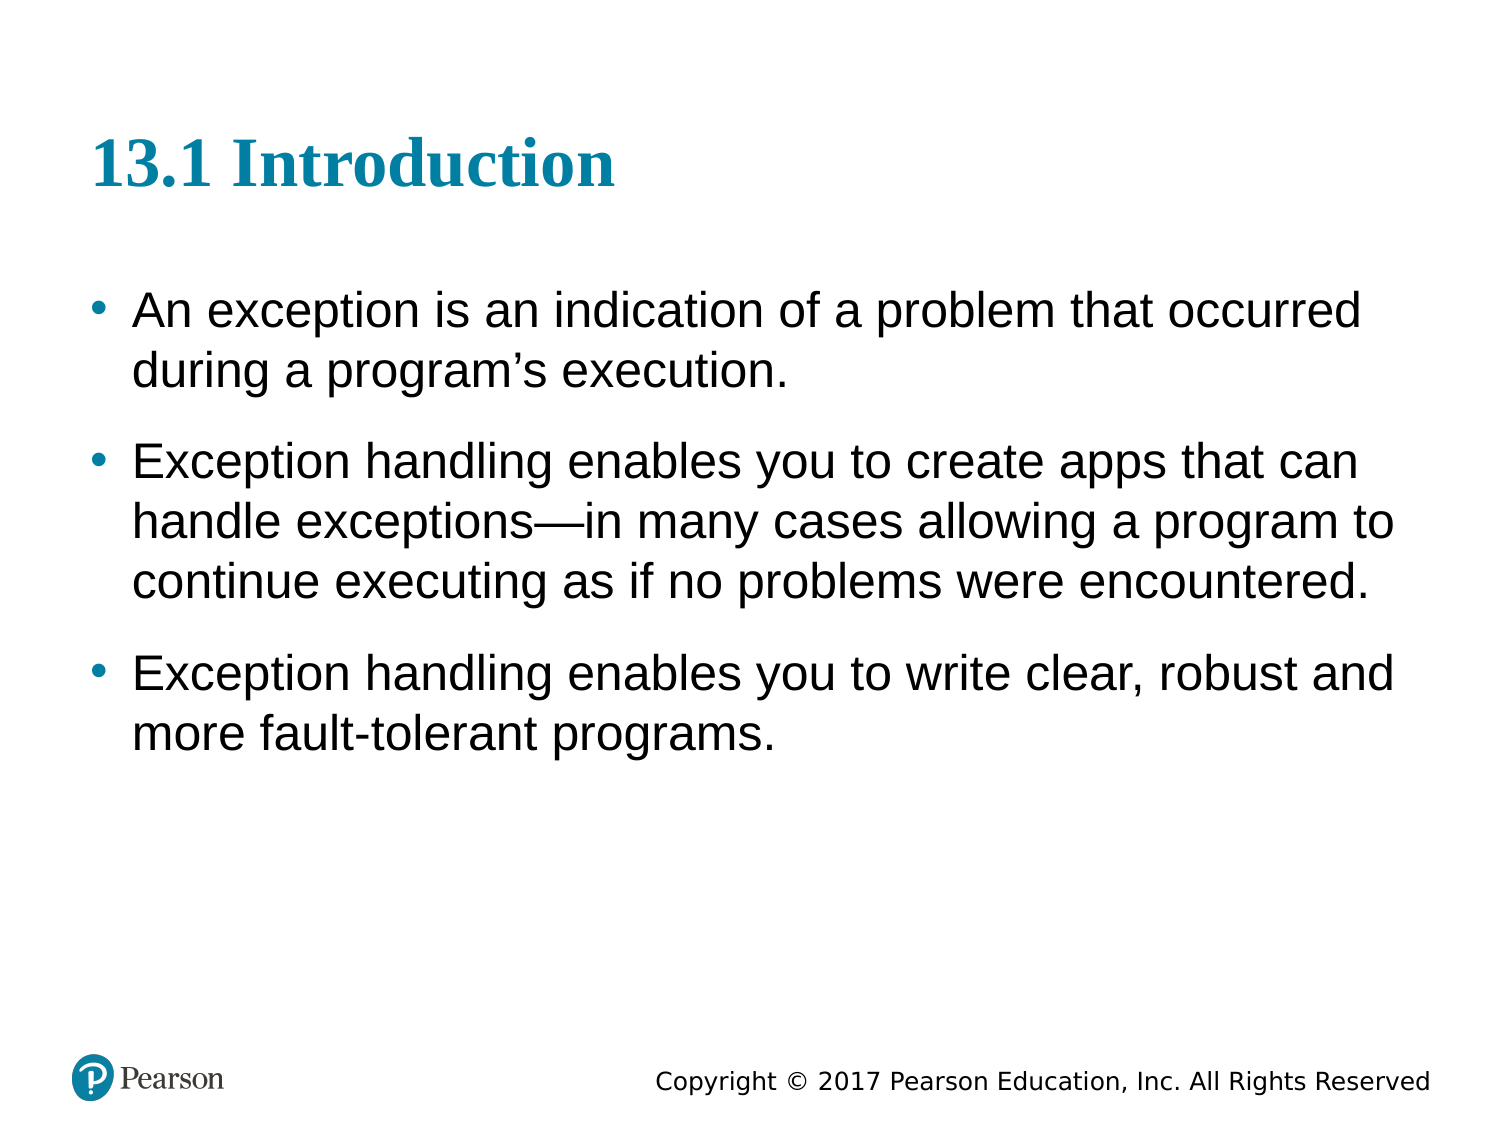

# 13.1 Introduction
An exception is an indication of a problem that occurred during a program’s execution.
Exception handling enables you to create apps that can handle exceptions—in many cases allowing a program to continue executing as if no problems were encountered.
Exception handling enables you to write clear, robust and more fault-tolerant programs.